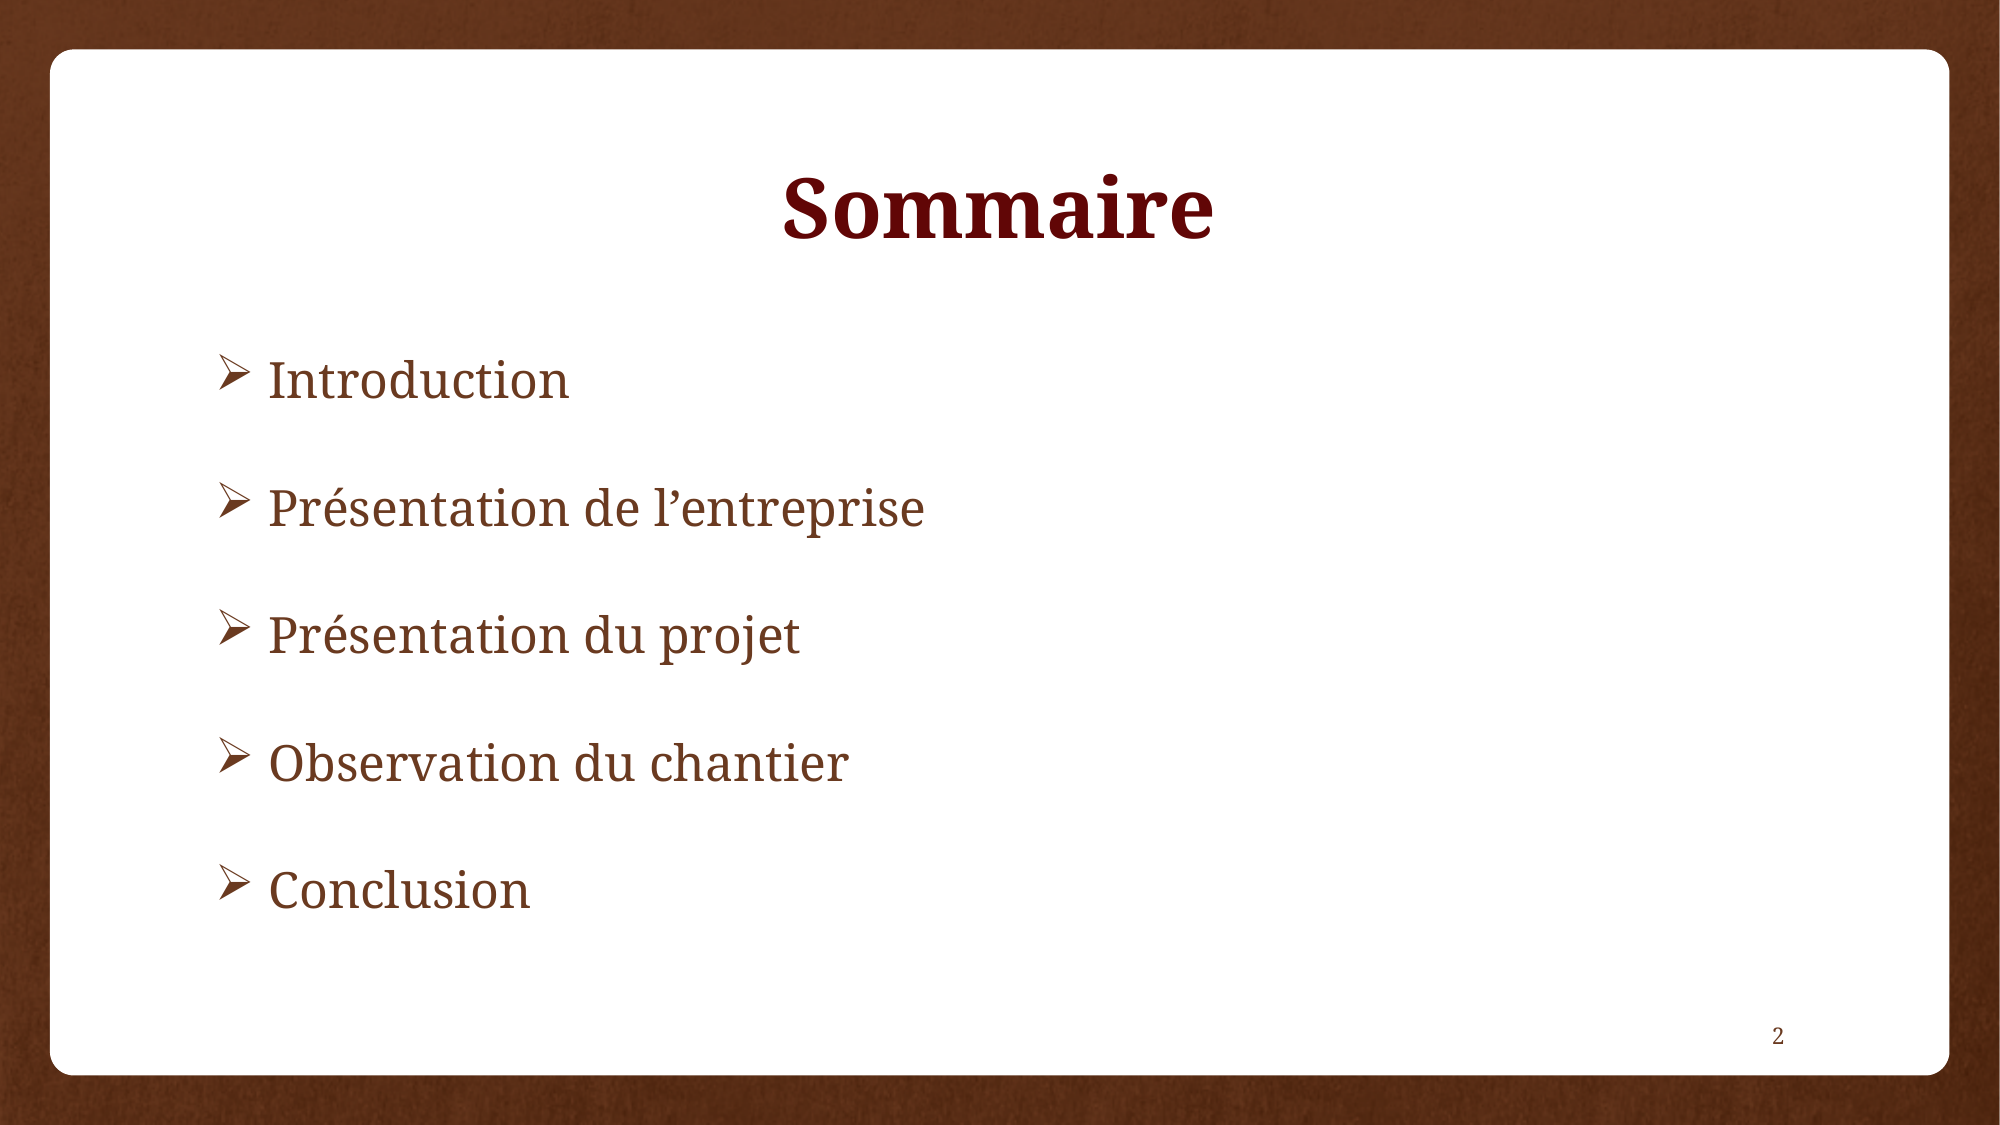

# Sommaire
 Introduction
 Présentation de l’entreprise
 Présentation du projet
 Observation du chantier
 Conclusion

2